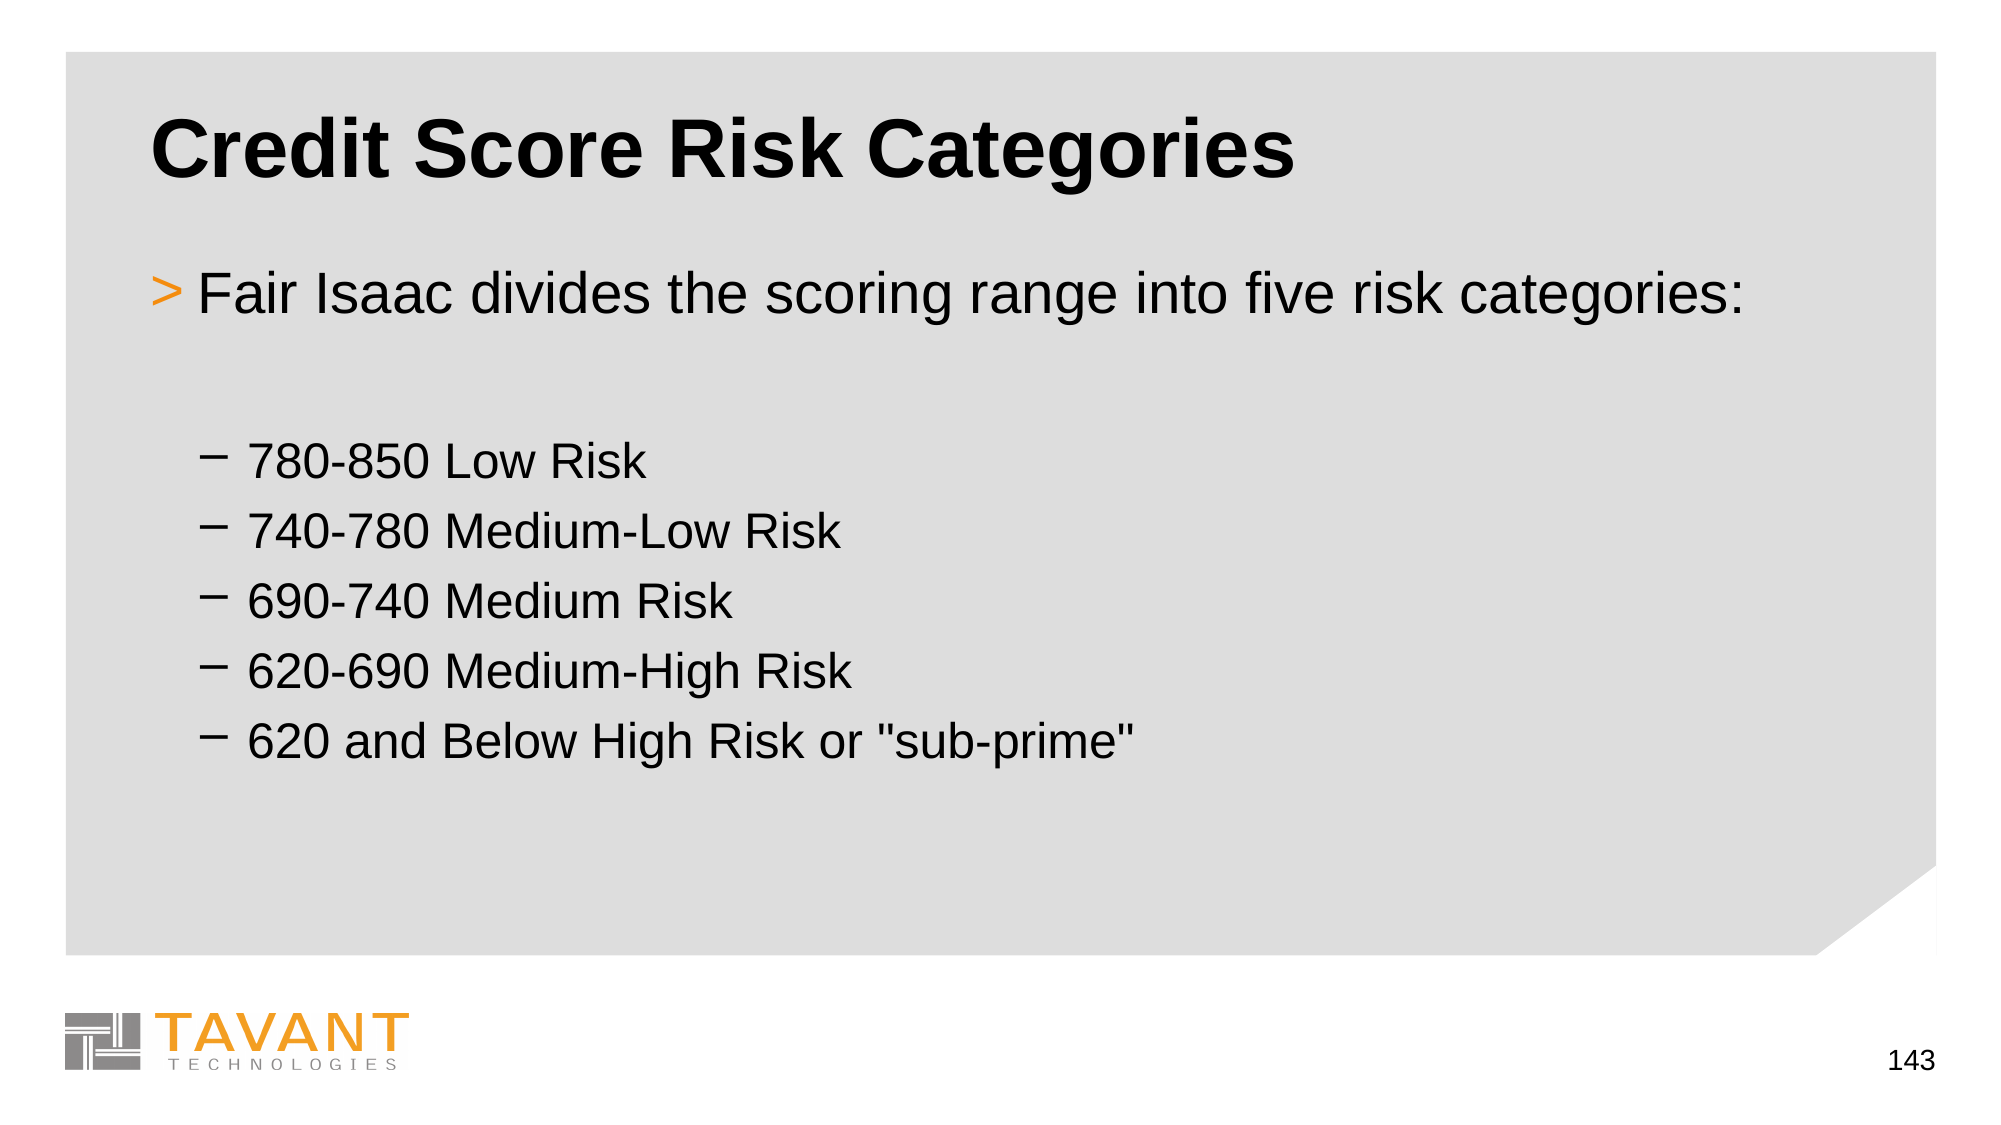

# Credit Score Risk Categories
Fair Isaac divides the scoring range into five risk categories:

780-850 Low Risk
740-780 Medium-Low Risk
690-740 Medium Risk
620-690 Medium-High Risk
620 and Below High Risk or "sub-prime"
143